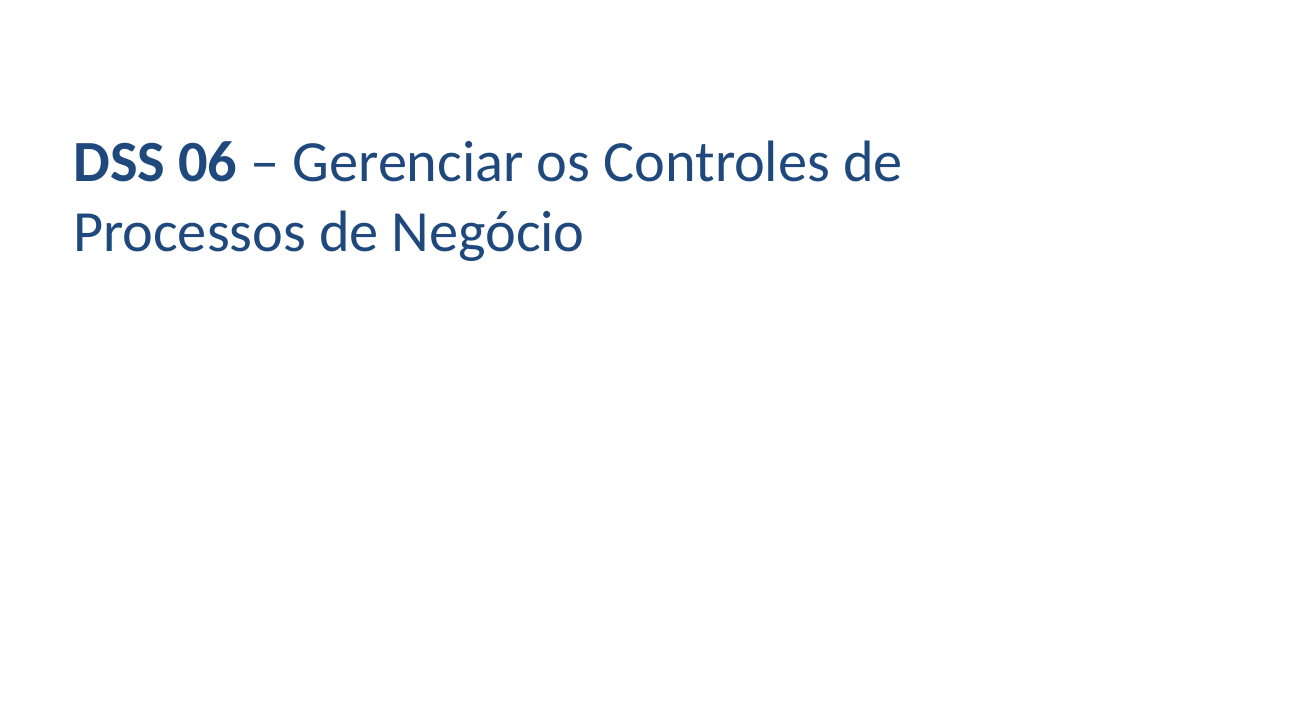

DSS 06 – Gerenciar os Controles de Processos de Negócio